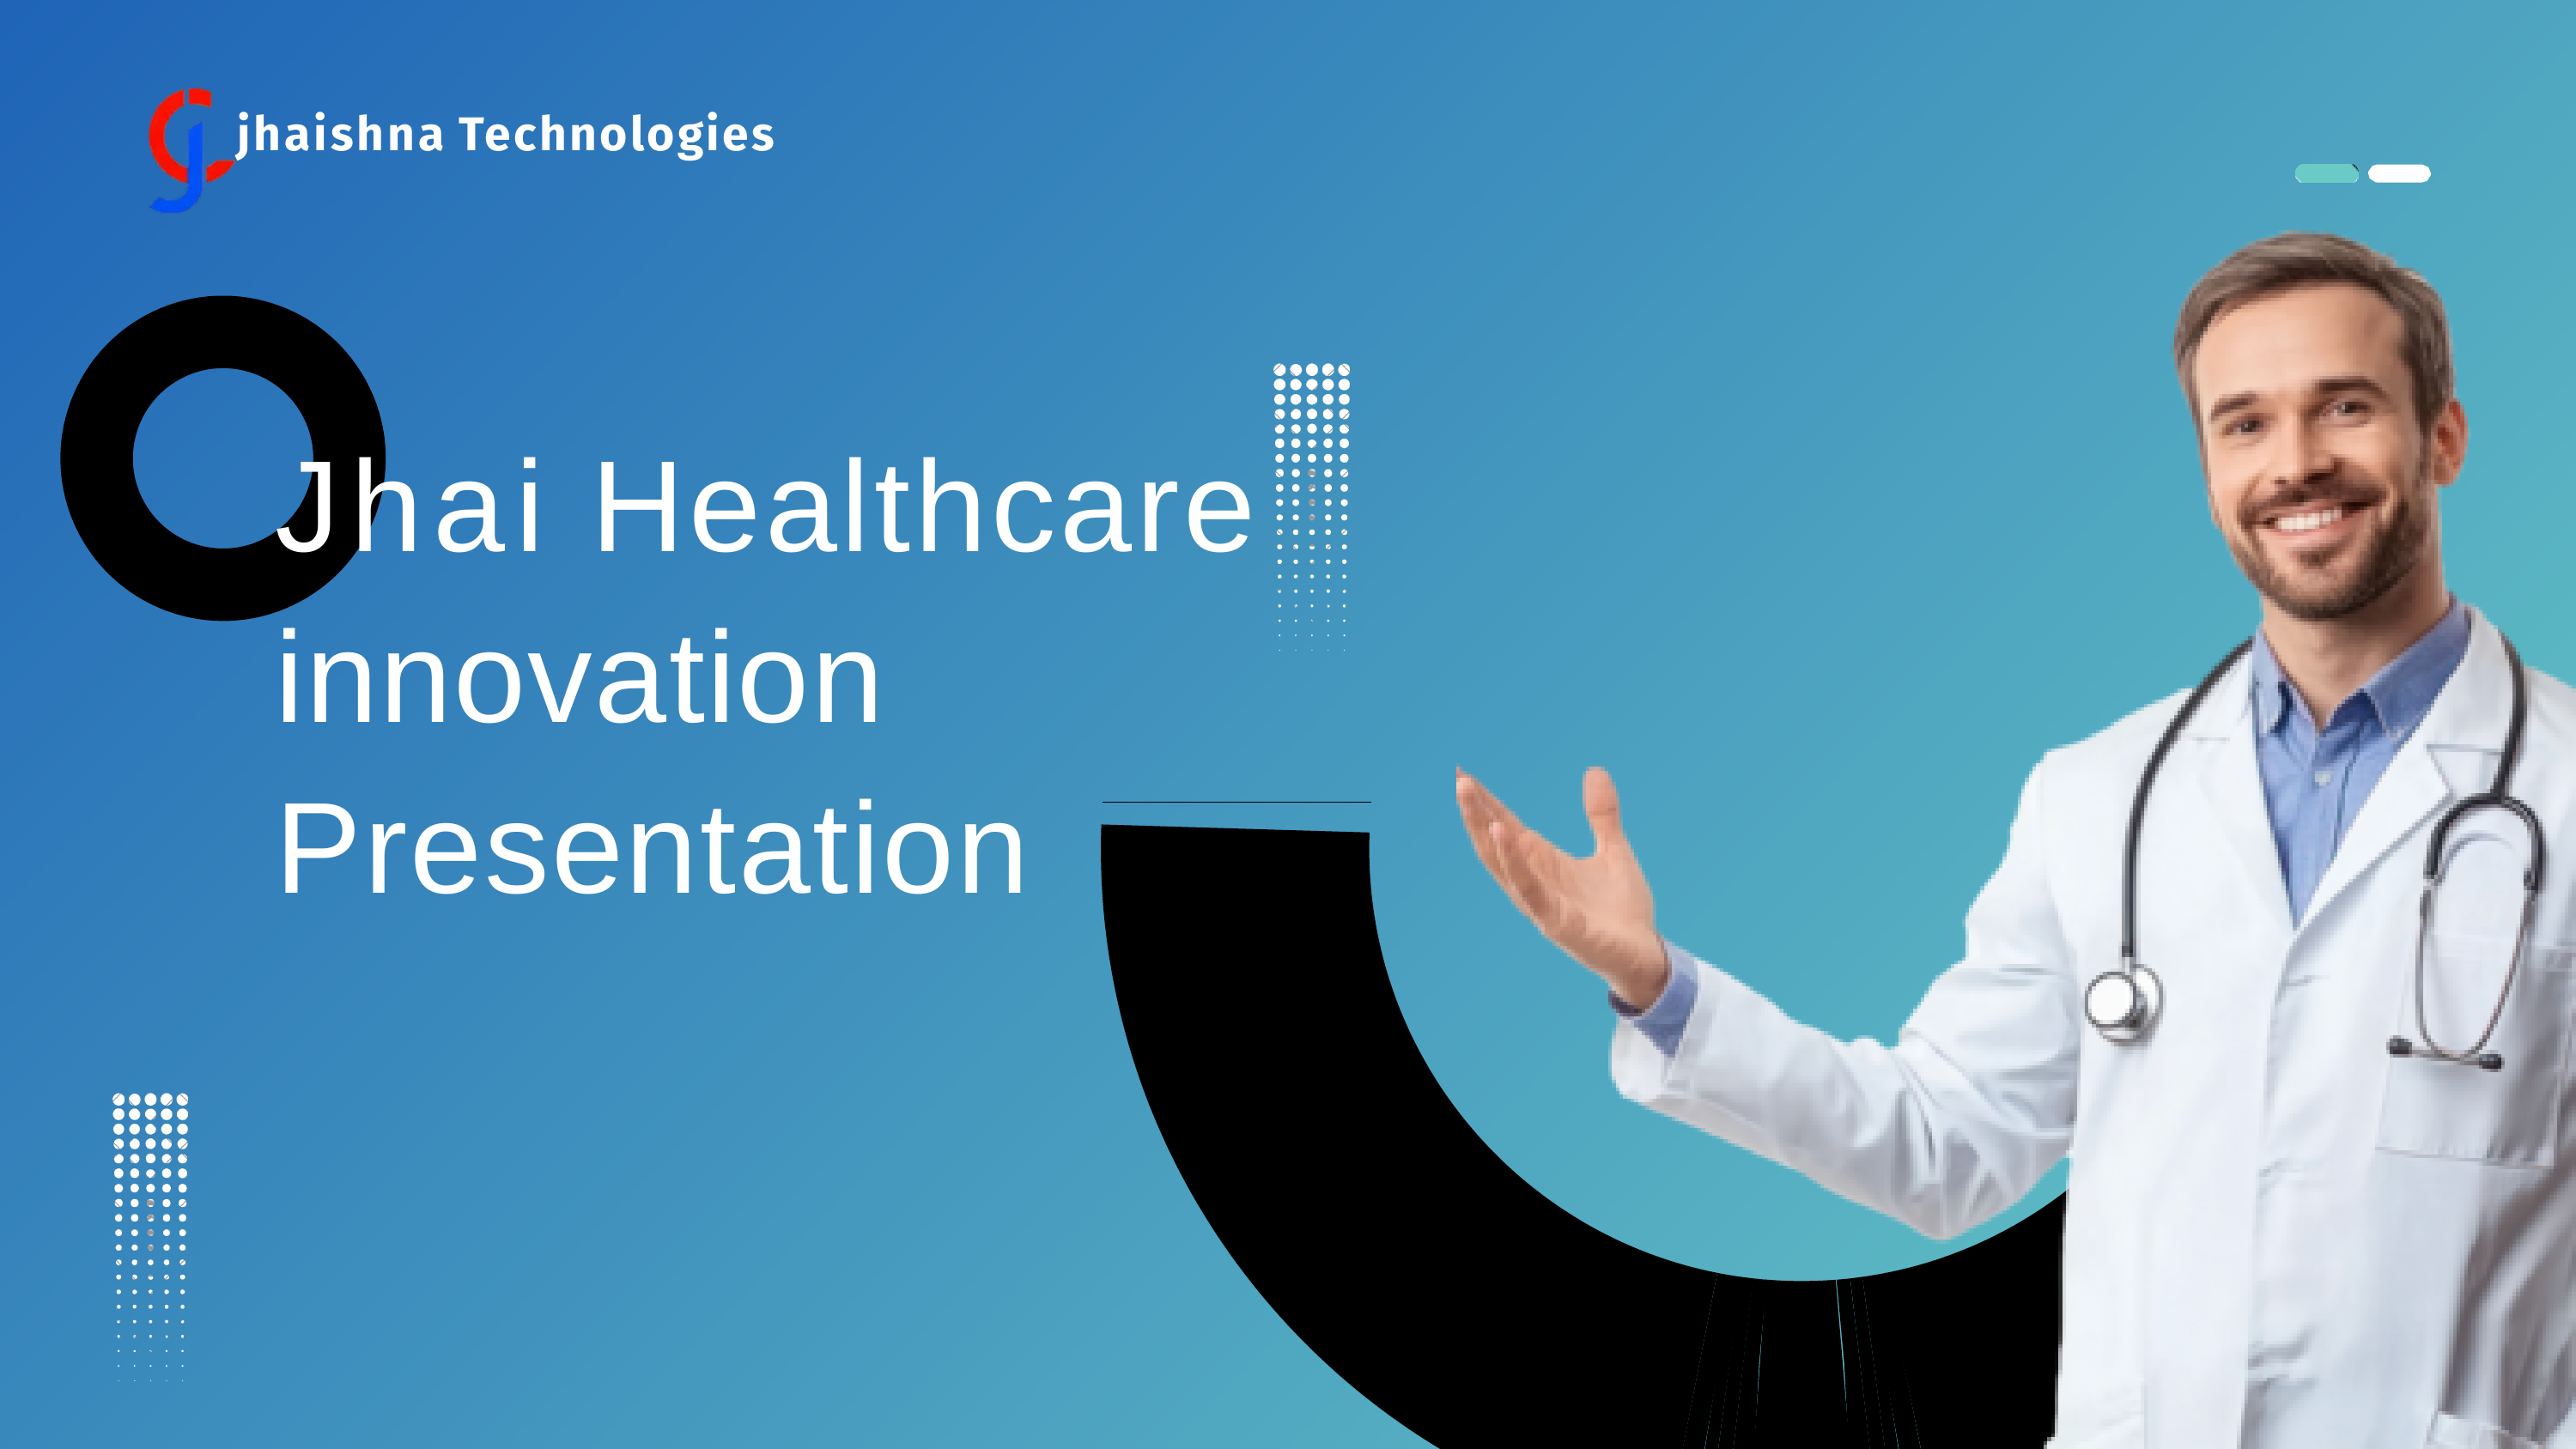

# jhaishna Technologies
Jhai Healthcare innovation Presentation